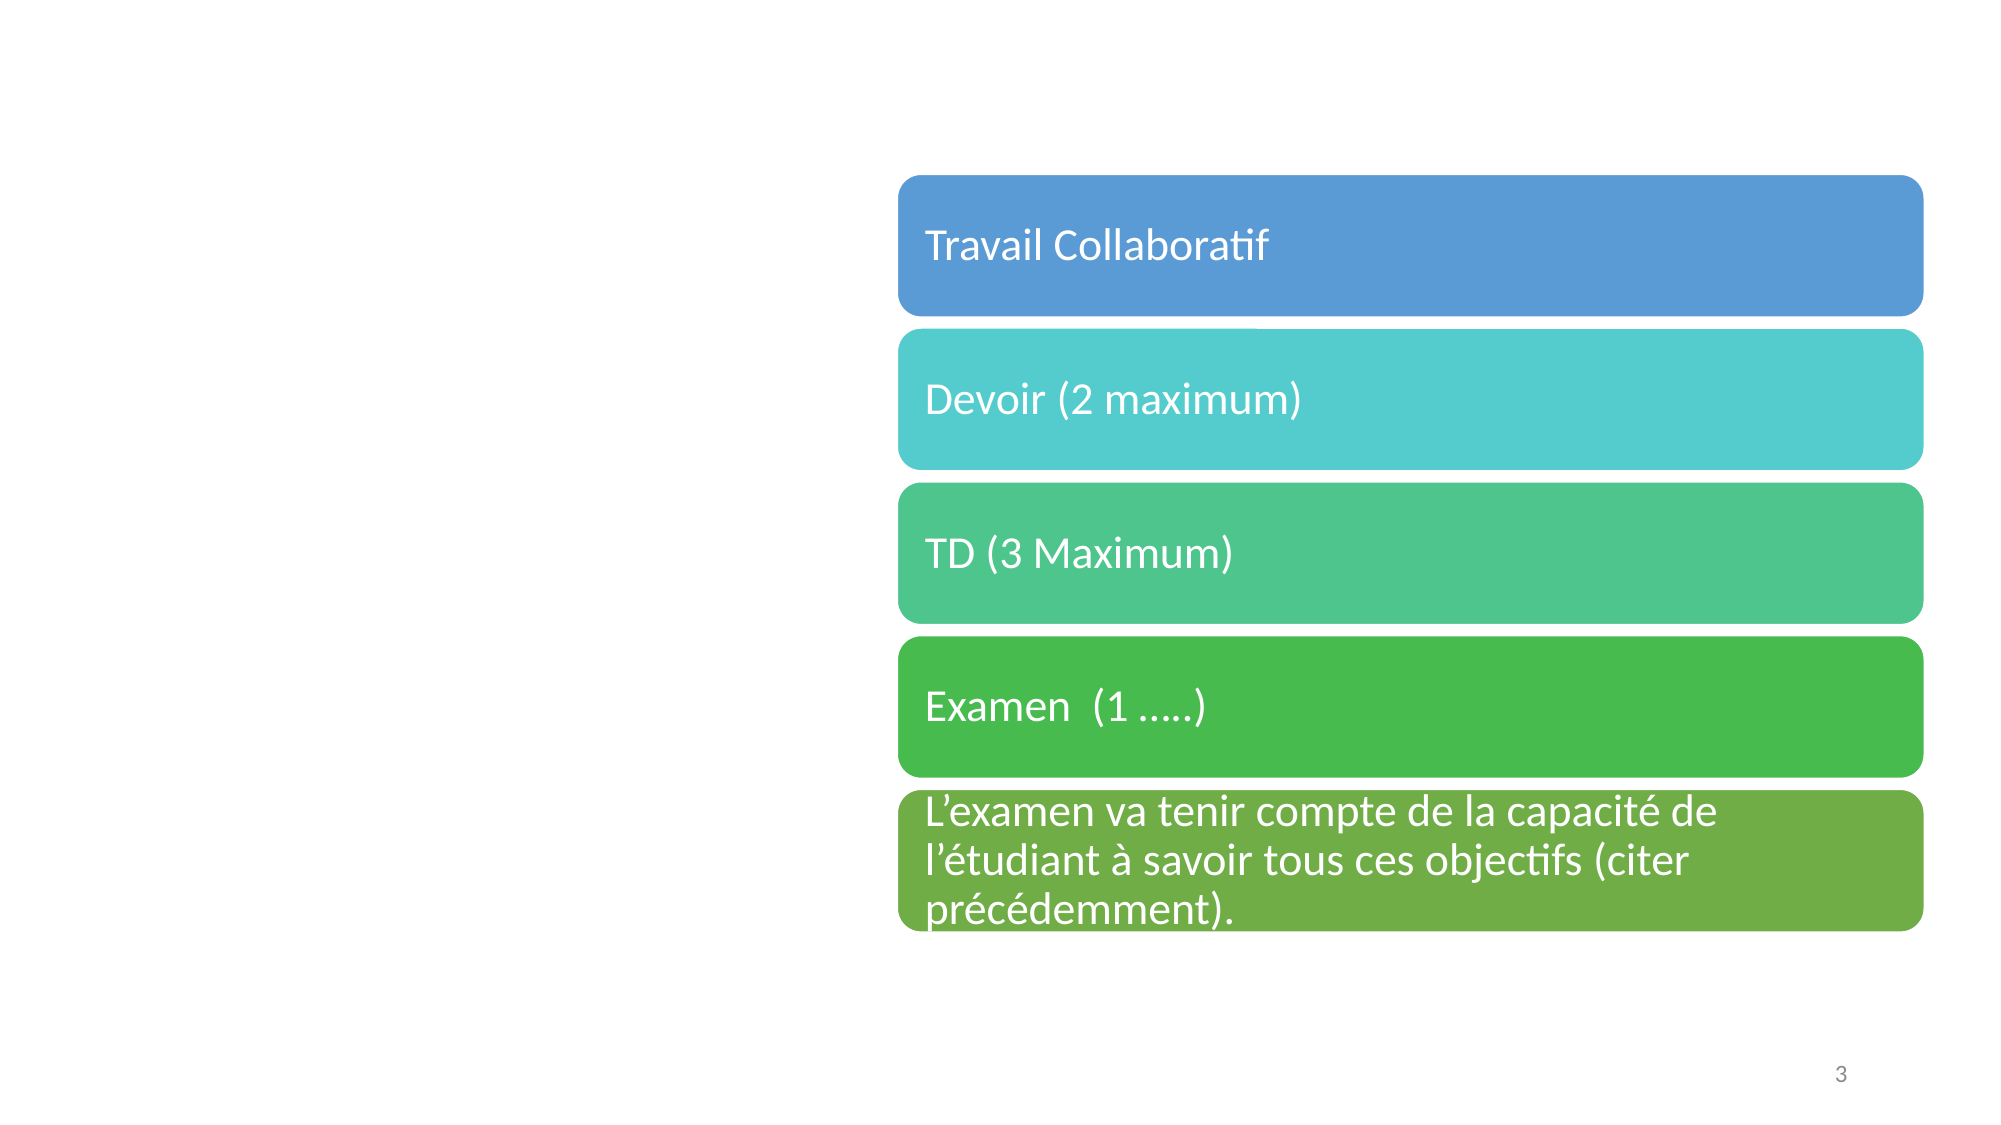

# Travail  , TD , Devoir et Examen
Travail Collaboratif
Devoir (2 maximum)
TD (3 Maximum)
Examen  (1 …..)
L’examen va tenir compte de la capacité de l’étudiant à savoir tous ces objectifs (citer précédemment).
3